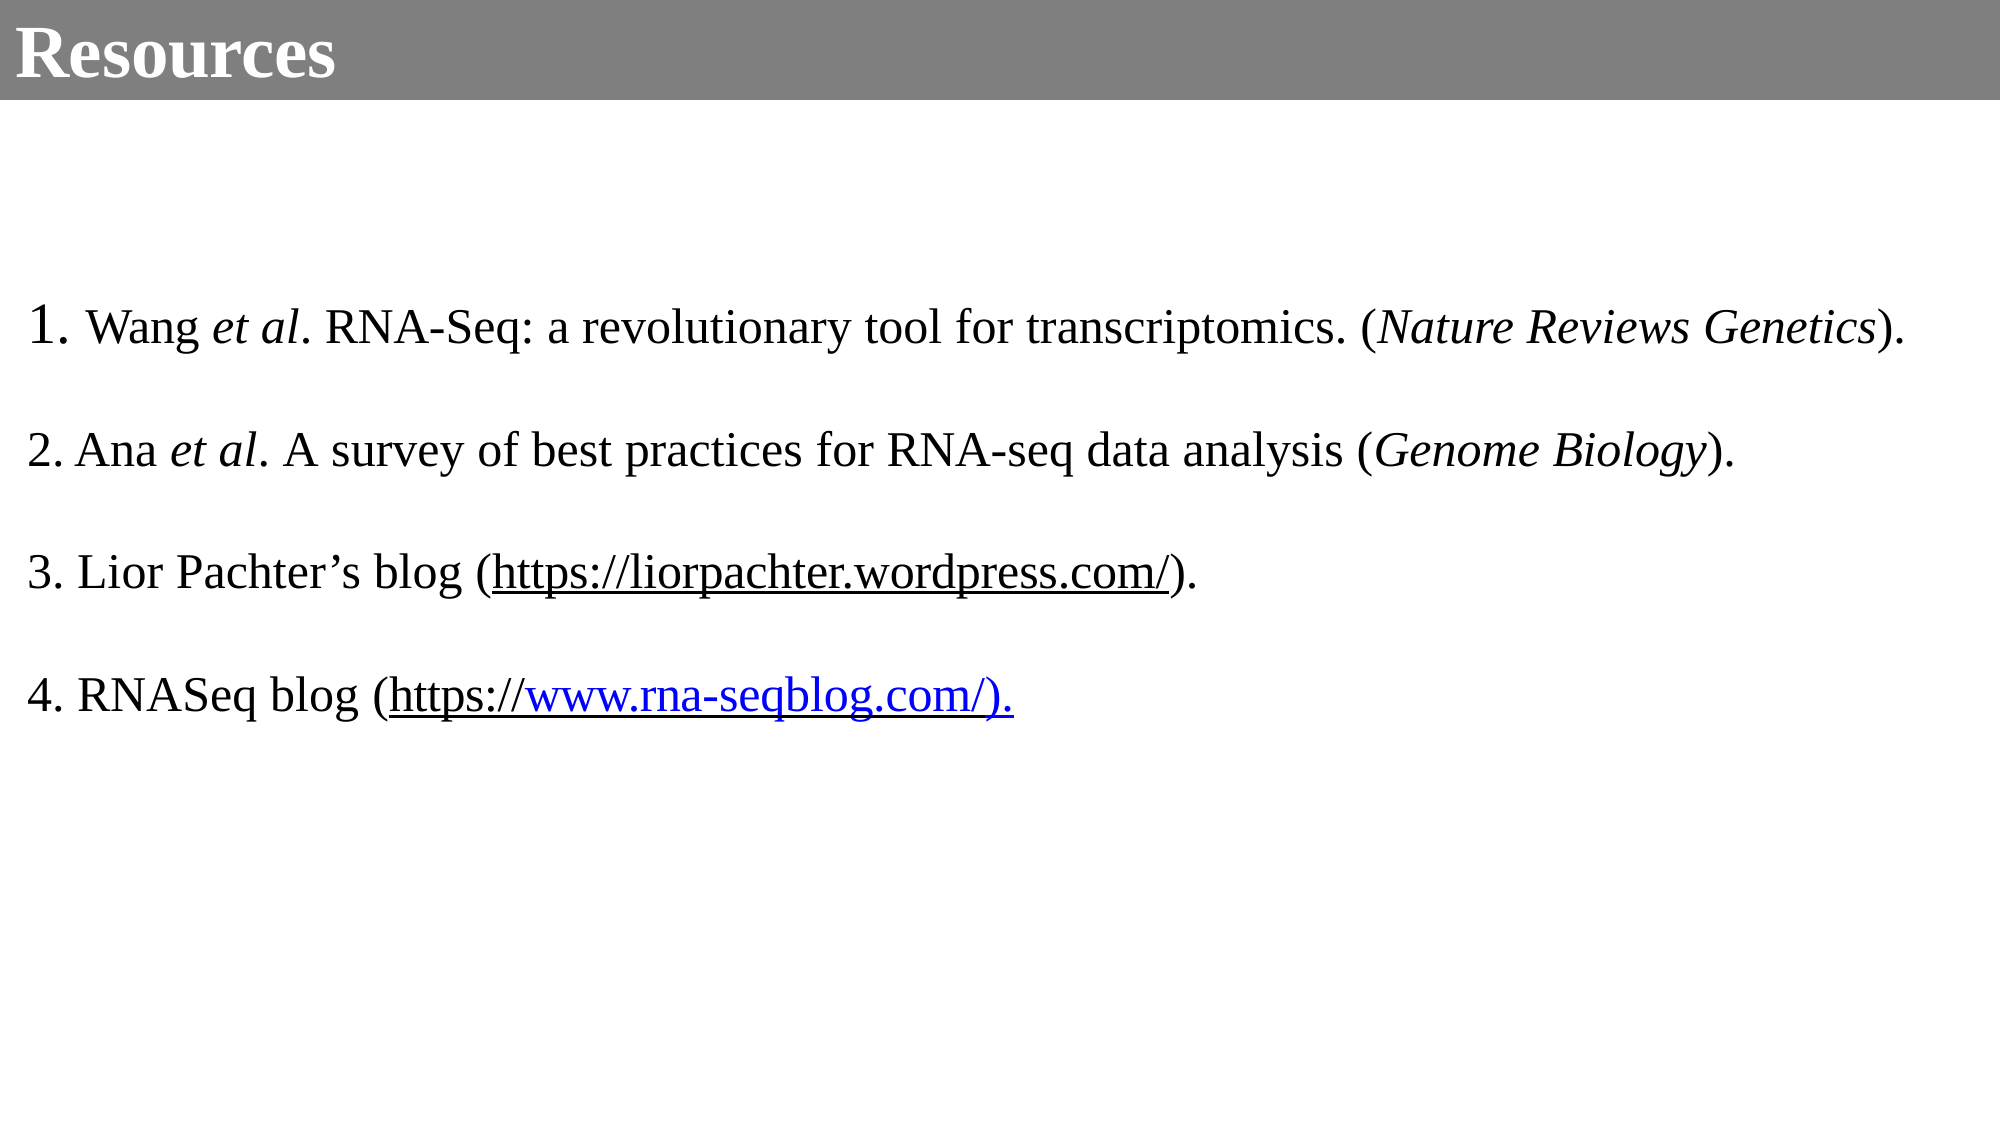

# Resources
Wang et al. RNA-Seq: a revolutionary tool for transcriptomics. (Nature Reviews Genetics).

Ana et al. A survey of best practices for RNA-seq data analysis (Genome Biology).

Lior Pachter’s blog (https://liorpachter.wordpress.com/).

RNASeq blog (https://www.rna-seqblog.com/).